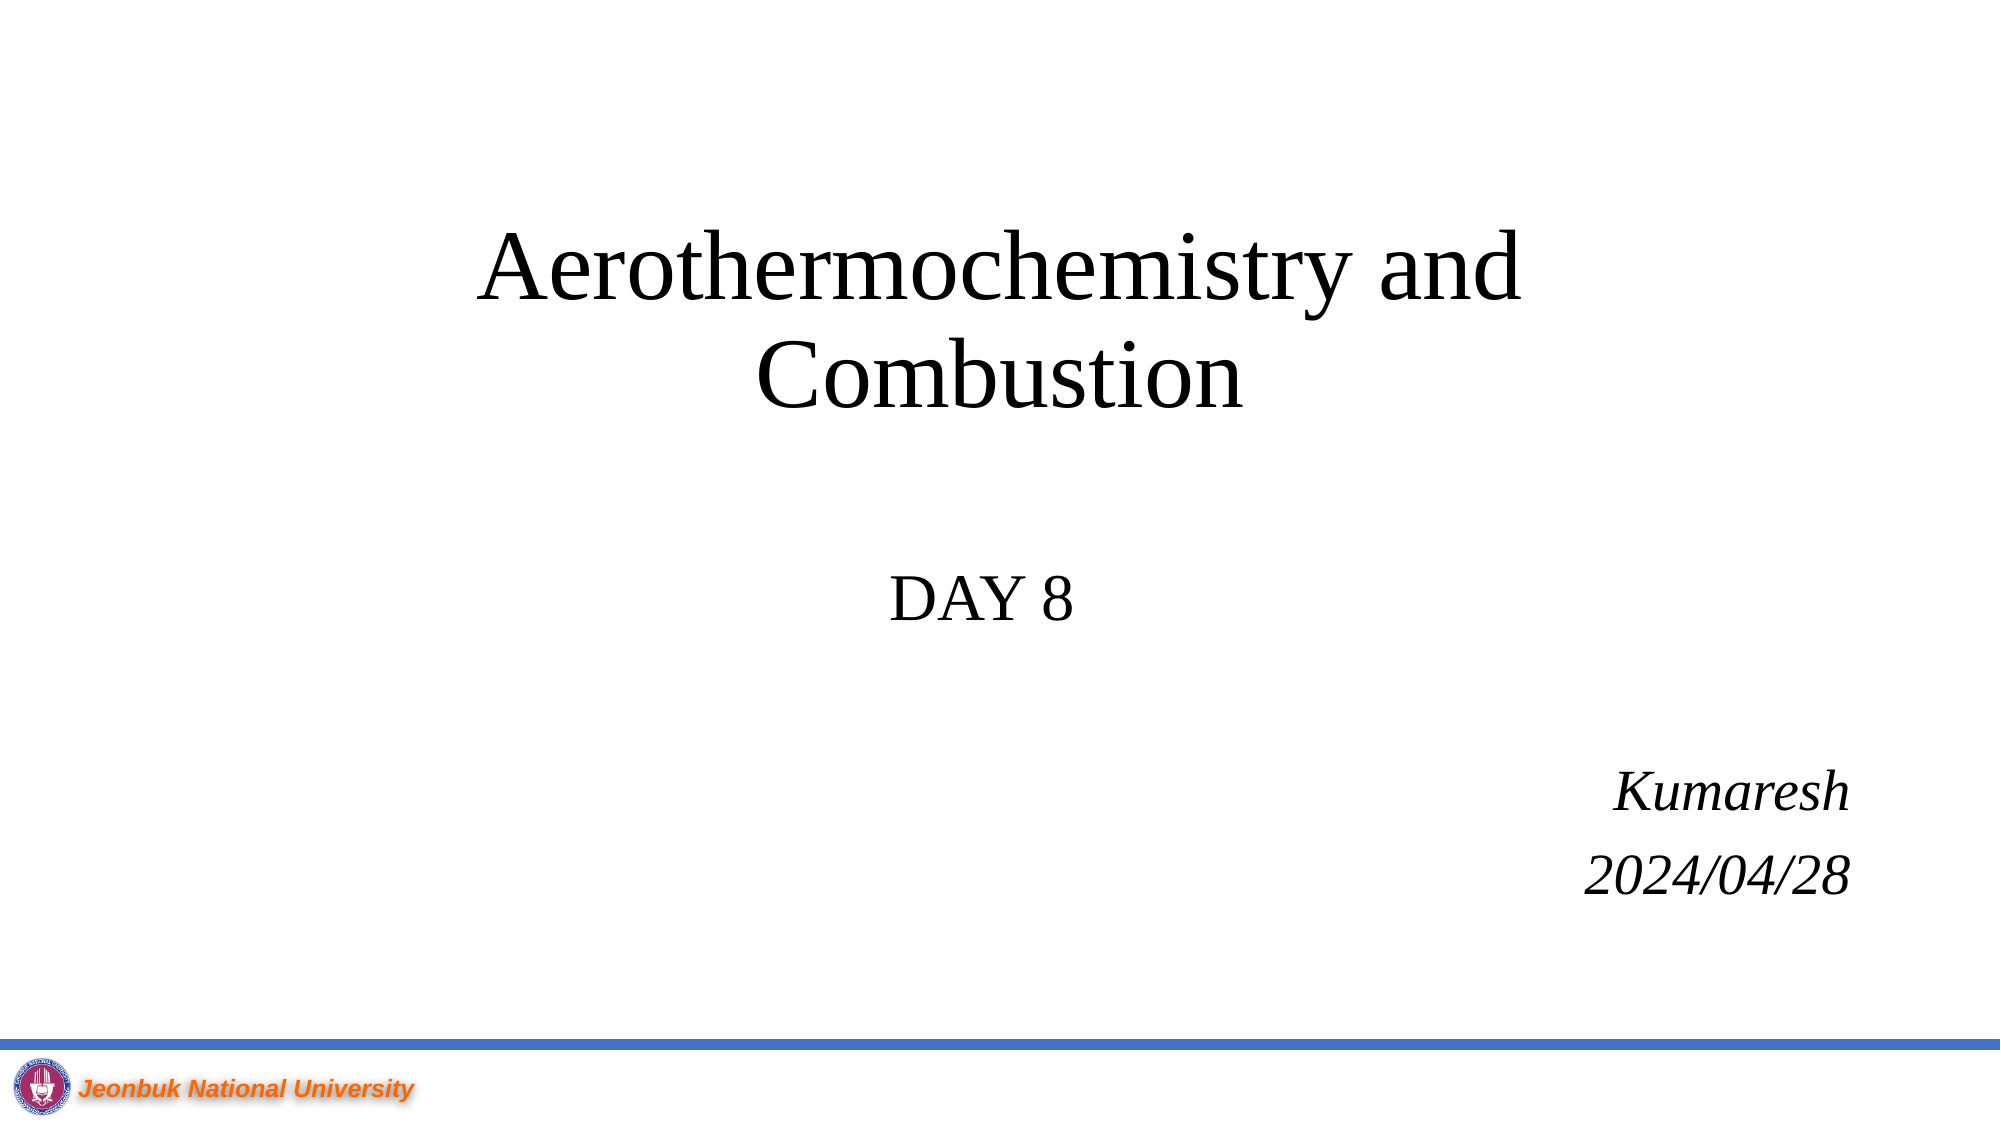

# Aerothermochemistry and Combustion
DAY 8
Kumaresh
2024/04/28